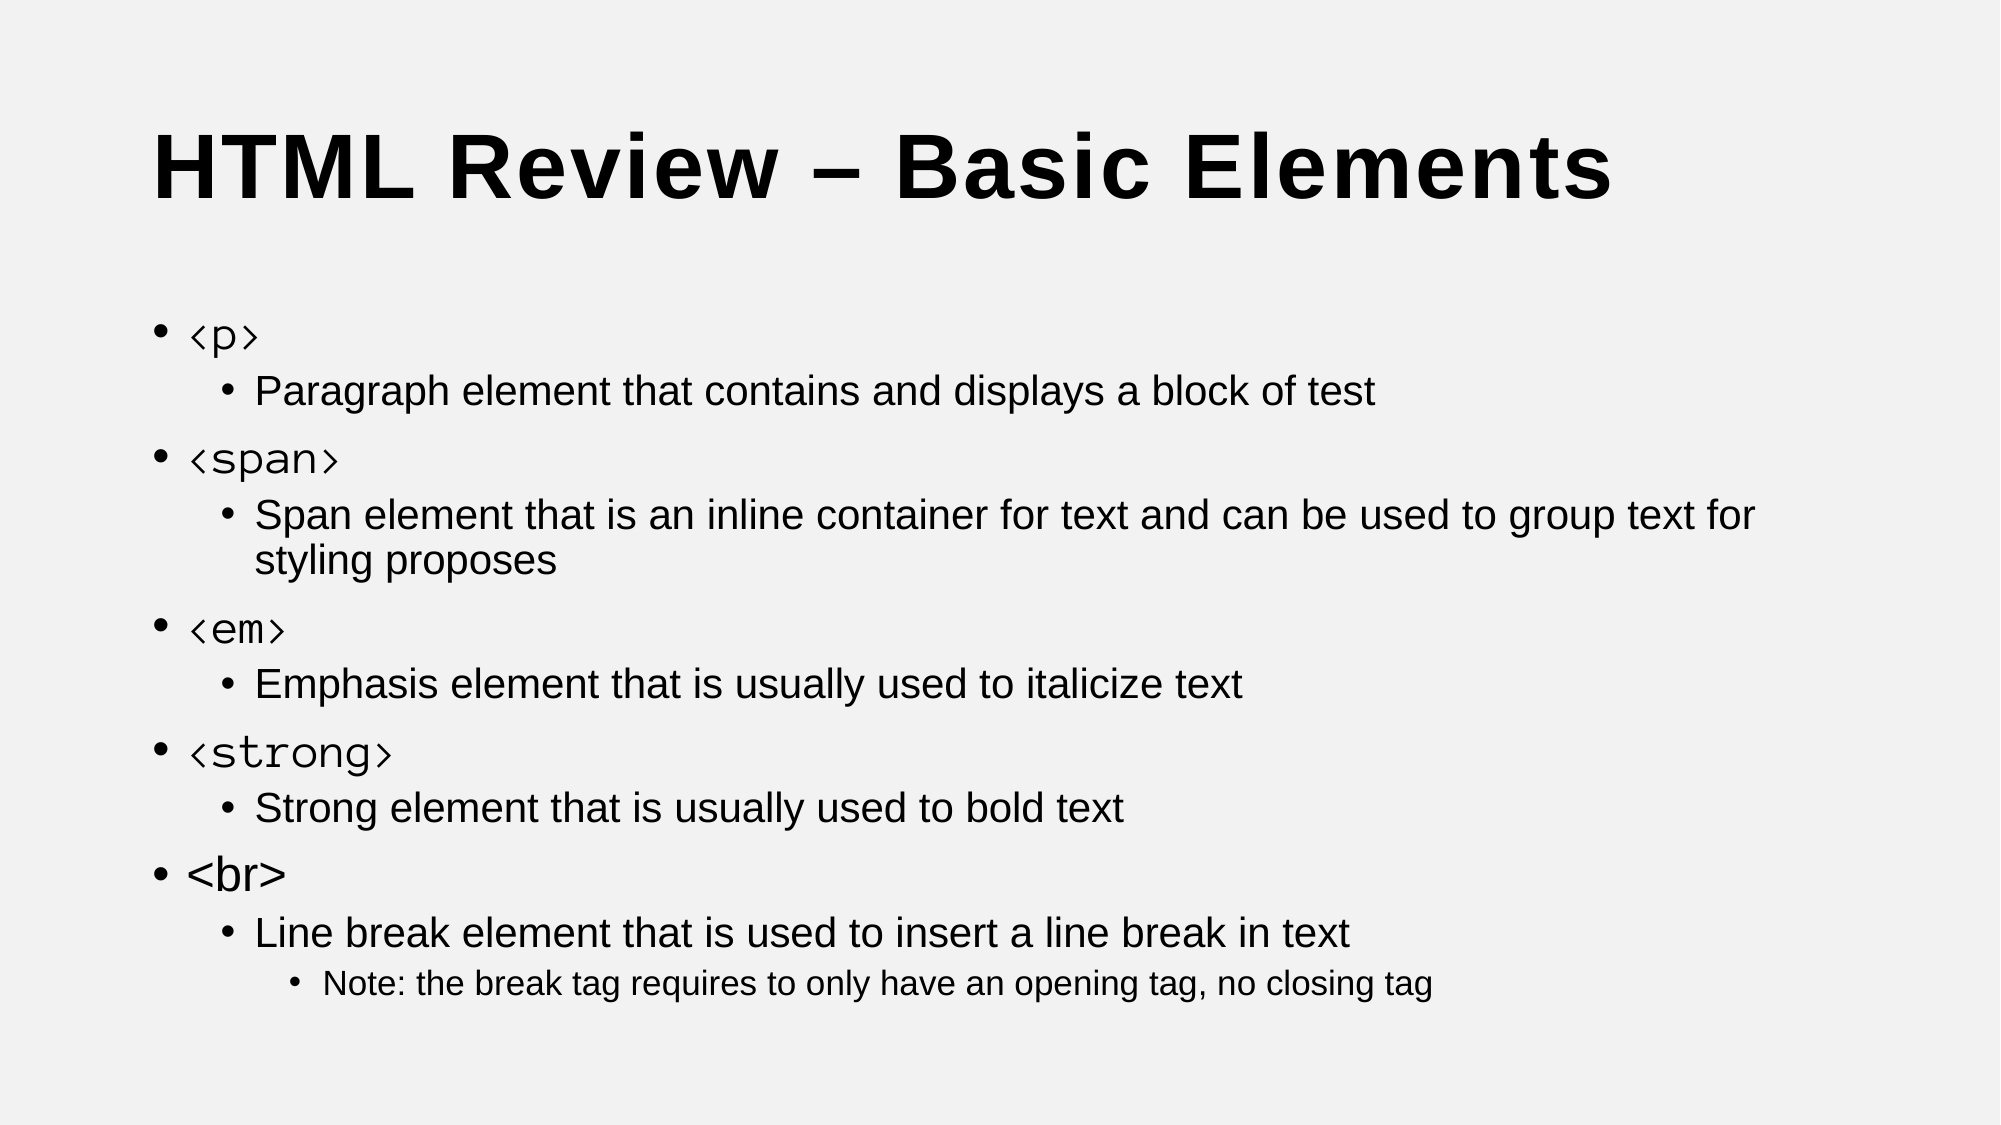

# HTML Review – Basic Elements
<p>
Paragraph element that contains and displays a block of test
<span>
Span element that is an inline container for text and can be used to group text for styling proposes
<em>
Emphasis element that is usually used to italicize text
<strong>
Strong element that is usually used to bold text
<br>
Line break element that is used to insert a line break in text
Note: the break tag requires to only have an opening tag, no closing tag